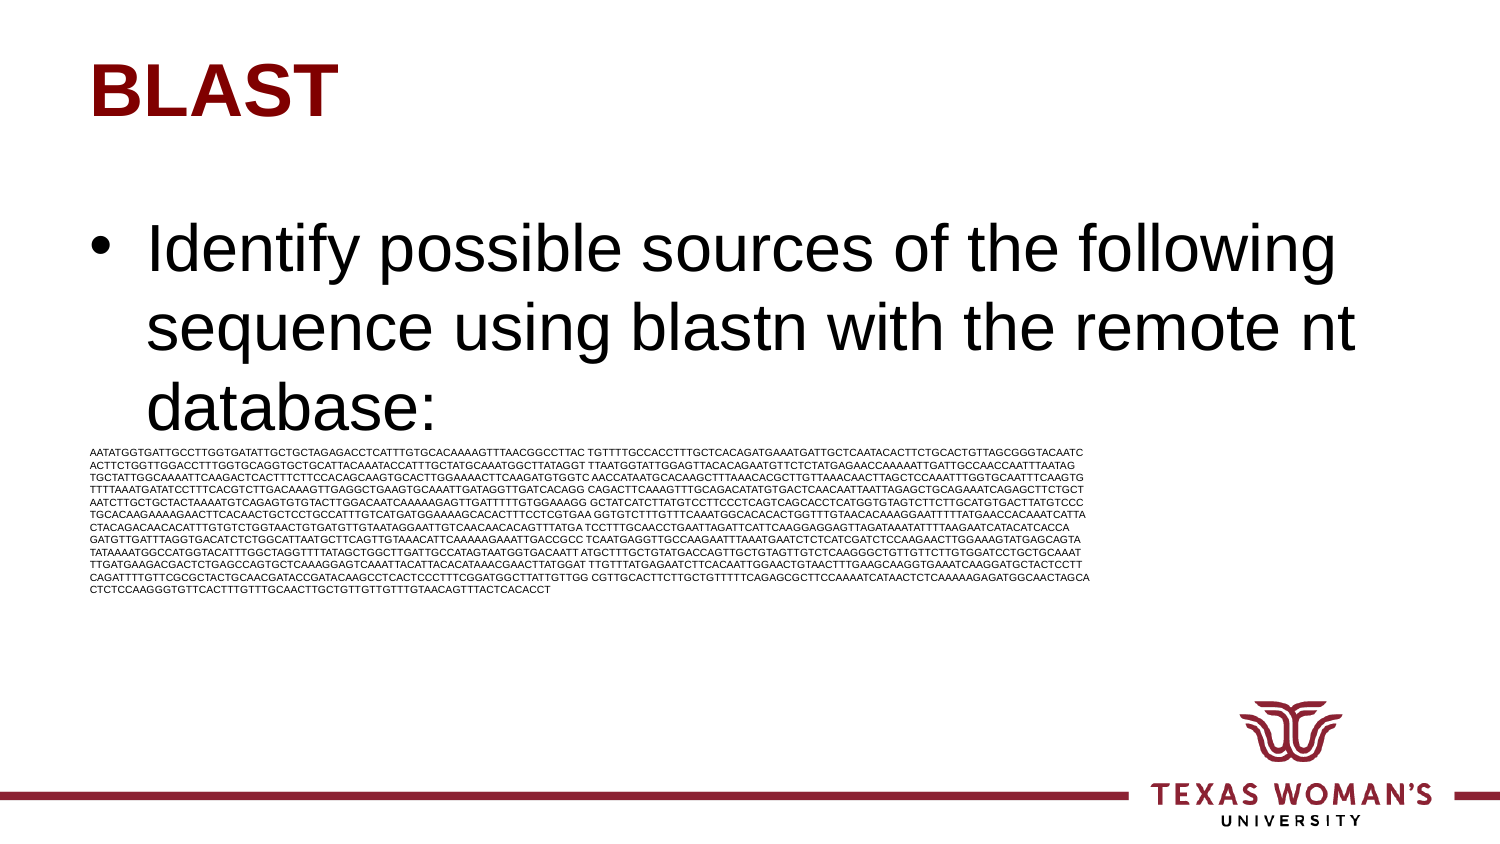

# BLAST
Identify possible sources of the following sequence using blastn with the remote nt database:
AATATGGTGATTGCCTTGGTGATATTGCTGCTAGAGACCTCATTTGTGCACAAAAGTTTAACGGCCTTAC TGTTTTGCCACCTTTGCTCACAGATGAAATGATTGCTCAATACACTTCTGCACTGTTAGCGGGTACAATC ACTTCTGGTTGGACCTTTGGTGCAGGTGCTGCATTACAAATACCATTTGCTATGCAAATGGCTTATAGGT TTAATGGTATTGGAGTTACACAGAATGTTCTCTATGAGAACCAAAAATTGATTGCCAACCAATTTAATAG TGCTATTGGCAAAATTCAAGACTCACTTTCTTCCACAGCAAGTGCACTTGGAAAACTTCAAGATGTGGTC AACCATAATGCACAAGCTTTAAACACGCTTGTTAAACAACTTAGCTCCAAATTTGGTGCAATTTCAAGTG TTTTAAATGATATCCTTTCACGTCTTGACAAAGTTGAGGCTGAAGTGCAAATTGATAGGTTGATCACAGG CAGACTTCAAAGTTTGCAGACATATGTGACTCAACAATTAATTAGAGCTGCAGAAATCAGAGCTTCTGCT AATCTTGCTGCTACTAAAATGTCAGAGTGTGTACTTGGACAATCAAAAAGAGTTGATTTTTGTGGAAAGG GCTATCATCTTATGTCCTTCCCTCAGTCAGCACCTCATGGTGTAGTCTTCTTGCATGTGACTTATGTCCC TGCACAAGAAAAGAACTTCACAACTGCTCCTGCCATTTGTCATGATGGAAAAGCACACTTTCCTCGTGAA GGTGTCTTTGTTTCAAATGGCACACACTGGTTTGTAACACAAAGGAATTTTTATGAACCACAAATCATTA CTACAGACAACACATTTGTGTCTGGTAACTGTGATGTTGTAATAGGAATTGTCAACAACACAGTTTATGA TCCTTTGCAACCTGAATTAGATTCATTCAAGGAGGAGTTAGATAAATATTTTAAGAATCATACATCACCA GATGTTGATTTAGGTGACATCTCTGGCATTAATGCTTCAGTTGTAAACATTCAAAAAGAAATTGACCGCC TCAATGAGGTTGCCAAGAATTTAAATGAATCTCTCATCGATCTCCAAGAACTTGGAAAGTATGAGCAGTA TATAAAATGGCCATGGTACATTTGGCTAGGTTTTATAGCTGGCTTGATTGCCATAGTAATGGTGACAATT ATGCTTTGCTGTATGACCAGTTGCTGTAGTTGTCTCAAGGGCTGTTGTTCTTGTGGATCCTGCTGCAAAT TTGATGAAGACGACTCTGAGCCAGTGCTCAAAGGAGTCAAATTACATTACACATAAACGAACTTATGGAT TTGTTTATGAGAATCTTCACAATTGGAACTGTAACTTTGAAGCAAGGTGAAATCAAGGATGCTACTCCTT CAGATTTTGTTCGCGCTACTGCAACGATACCGATACAAGCCTCACTCCCTTTCGGATGGCTTATTGTTGG CGTTGCACTTCTTGCTGTTTTTCAGAGCGCTTCCAAAATCATAACTCTCAAAAAGAGATGGCAACTAGCA CTCTCCAAGGGTGTTCACTTTGTTTGCAACTTGCTGTTGTTGTTTGTAACAGTTTACTCACACCT